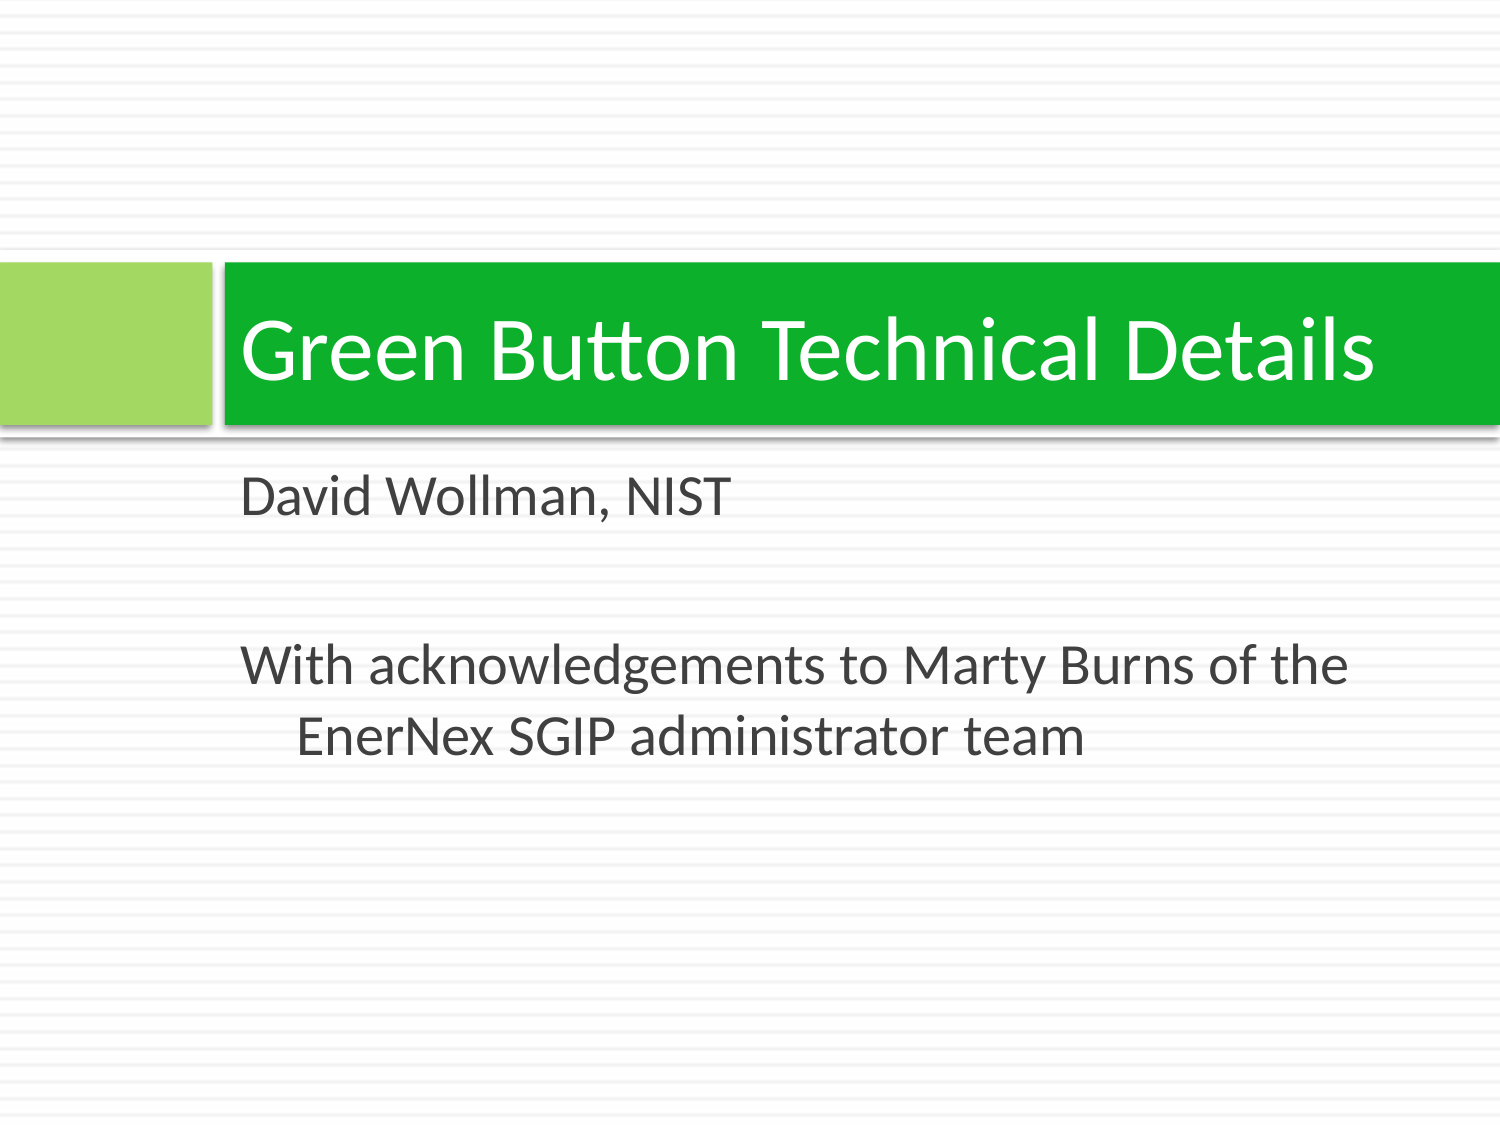

# Green Button Technical Details
David Wollman, NIST

With acknowledgements to Marty Burns of the EnerNex SGIP administrator team